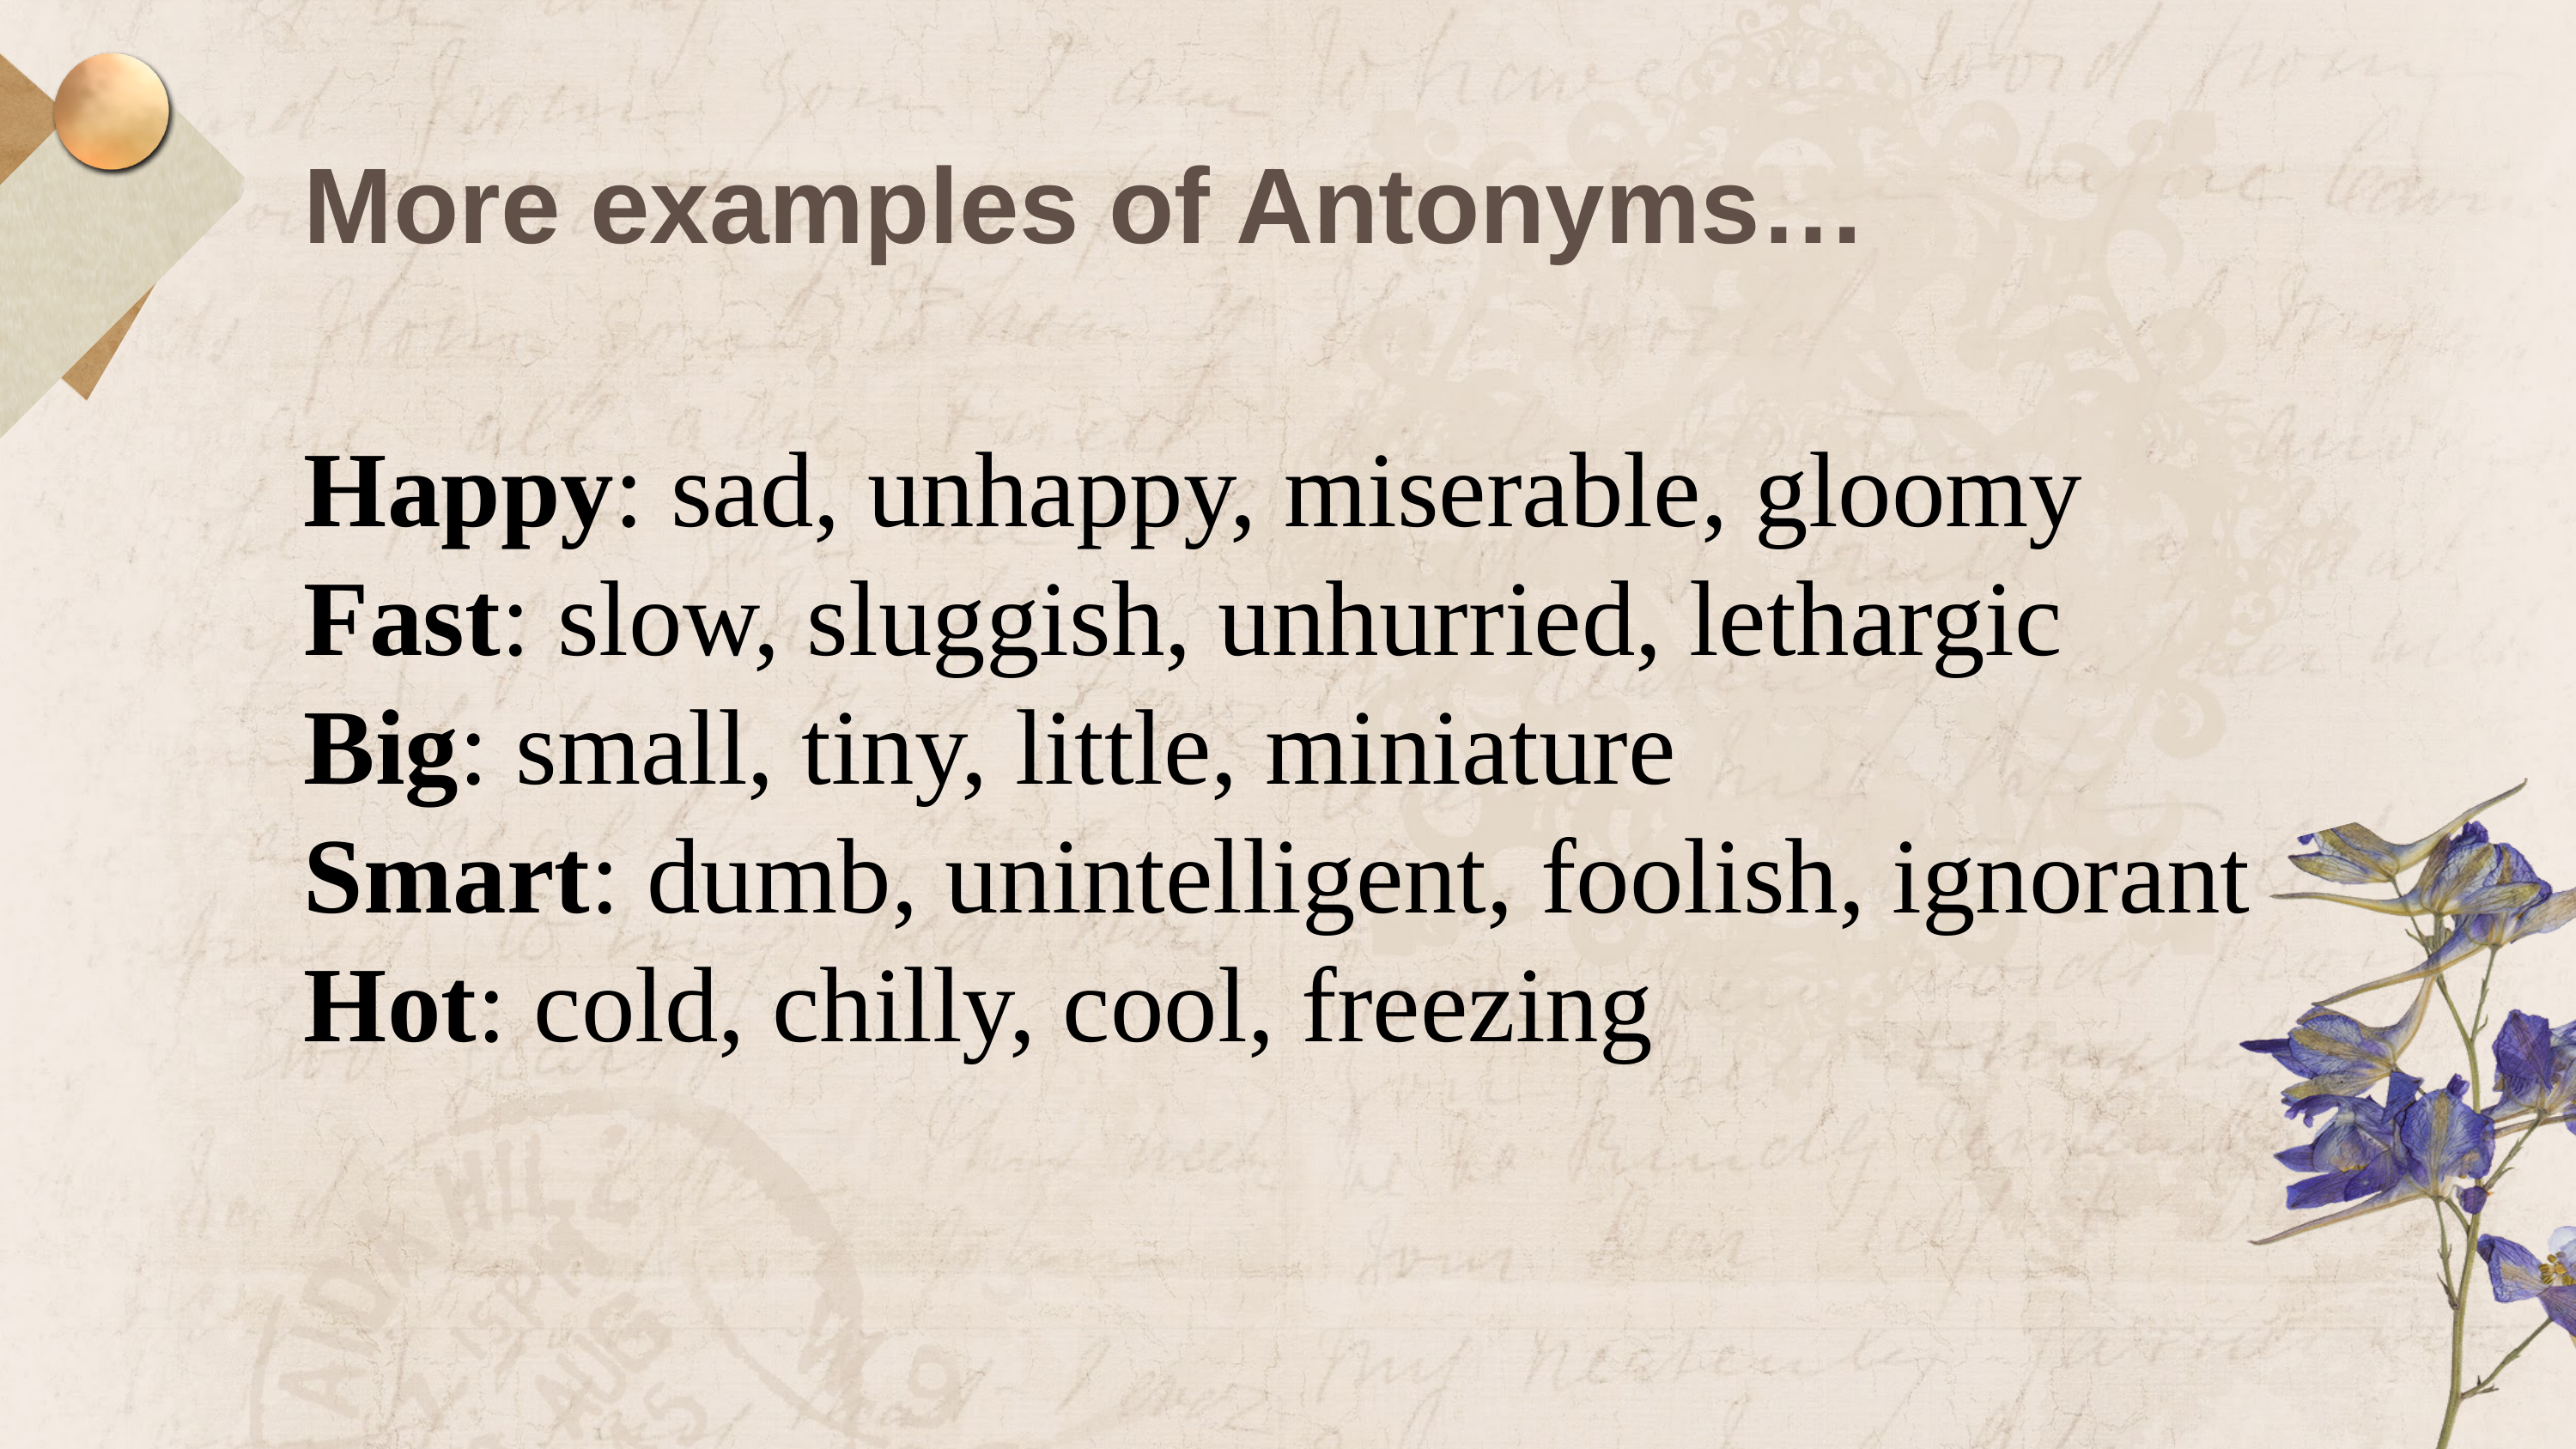

More examples of Antonyms…

Happy: sad, unhappy, miserable, gloomy
Fast: slow, sluggish, unhurried, lethargic
Big: small, tiny, little, miniature
Smart: dumb, unintelligent, foolish, ignorant
Hot: cold, chilly, cool, freezing